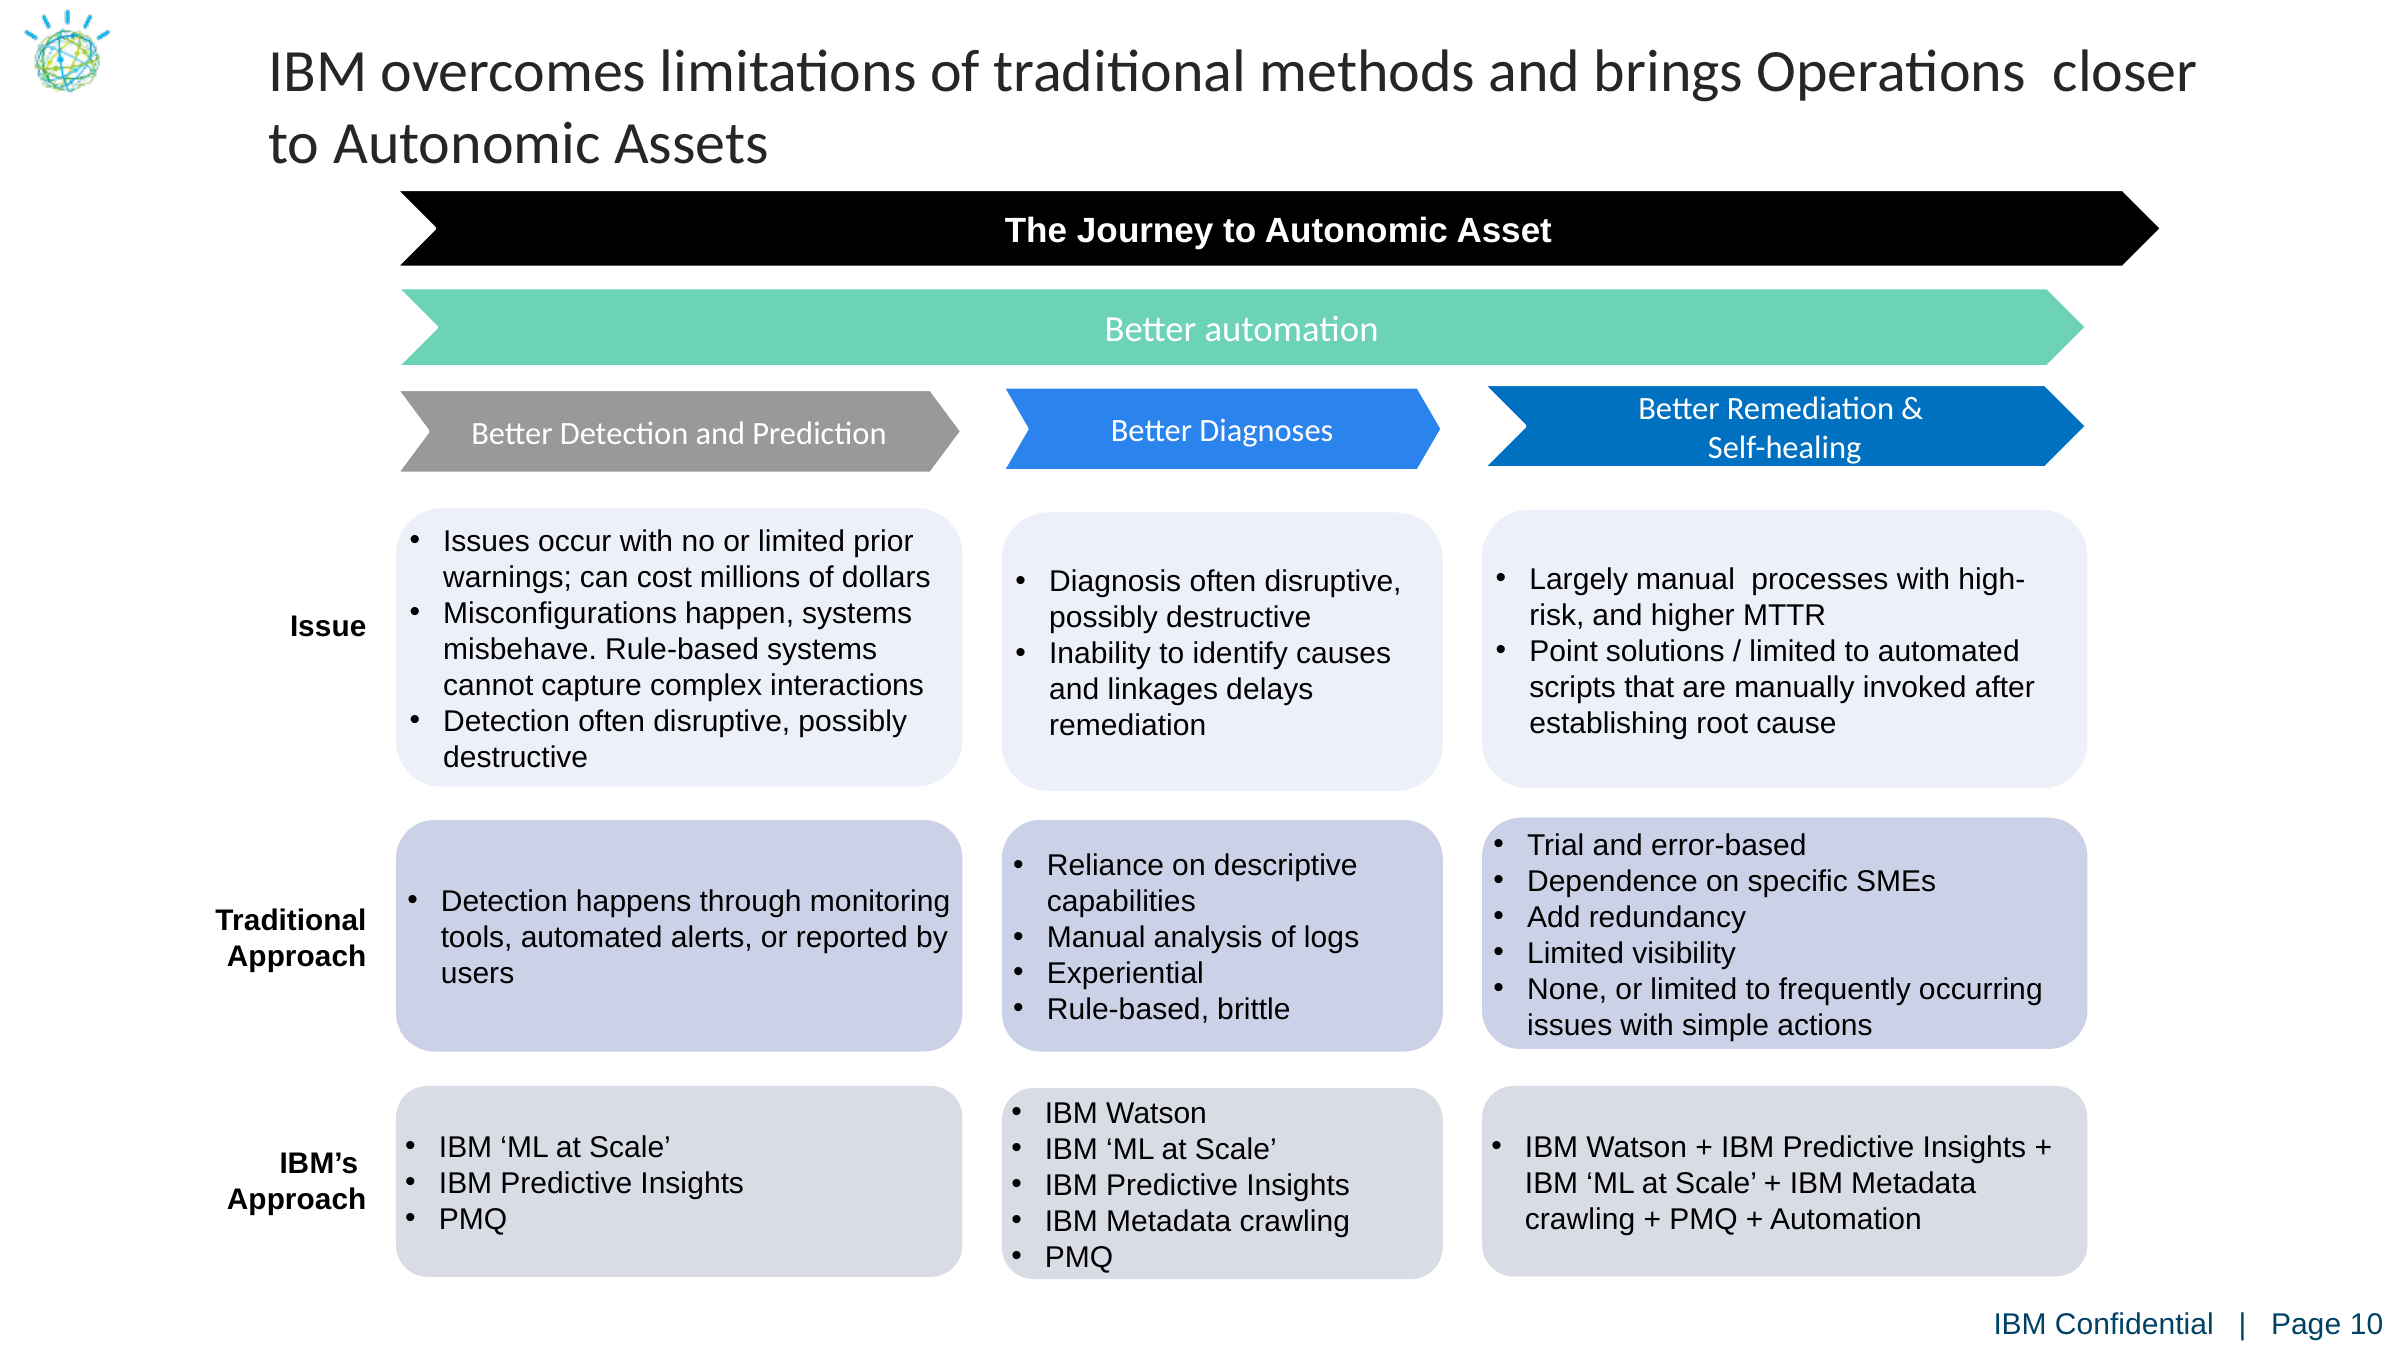

# IBM overcomes limitations of traditional methods and brings Operations  closer to Autonomic Assets
The Journey to Autonomic Asset
Better automation

Better Remediation &
Self-healing
Better Diagnoses
Better Detection and Prediction
Issue
Issues occur with no or limited prior warnings; can cost millions of dollars
Misconfigurations happen, systems misbehave. Rule-based systems cannot capture complex interactions
Detection often disruptive, possibly destructive
Largely manual  processes with high-risk, and higher MTTR
Point solutions / limited to automated scripts that are manually invoked after establishing root cause
Diagnosis often disruptive, possibly destructive
Inability to identify causes and linkages delays remediation
Traditional Approach
Trial and error-based
Dependence on specific SMEs
Add redundancy
Limited visibility
None, or limited to frequently occurring issues with simple actions
Detection happens through monitoring tools, automated alerts, or reported by users
Reliance on descriptive capabilities
Manual analysis of logs
Experiential
Rule-based, brittle
IBM’s
Approach
IBM ‘ML at Scale’
IBM Predictive Insights
PMQ
IBM Watson + IBM Predictive Insights + IBM ‘ML at Scale’ + IBM Metadata crawling + PMQ + Automation
IBM Watson
IBM ‘ML at Scale’
IBM Predictive Insights
IBM Metadata crawling
PMQ
IBM Confidential   |   Page 10